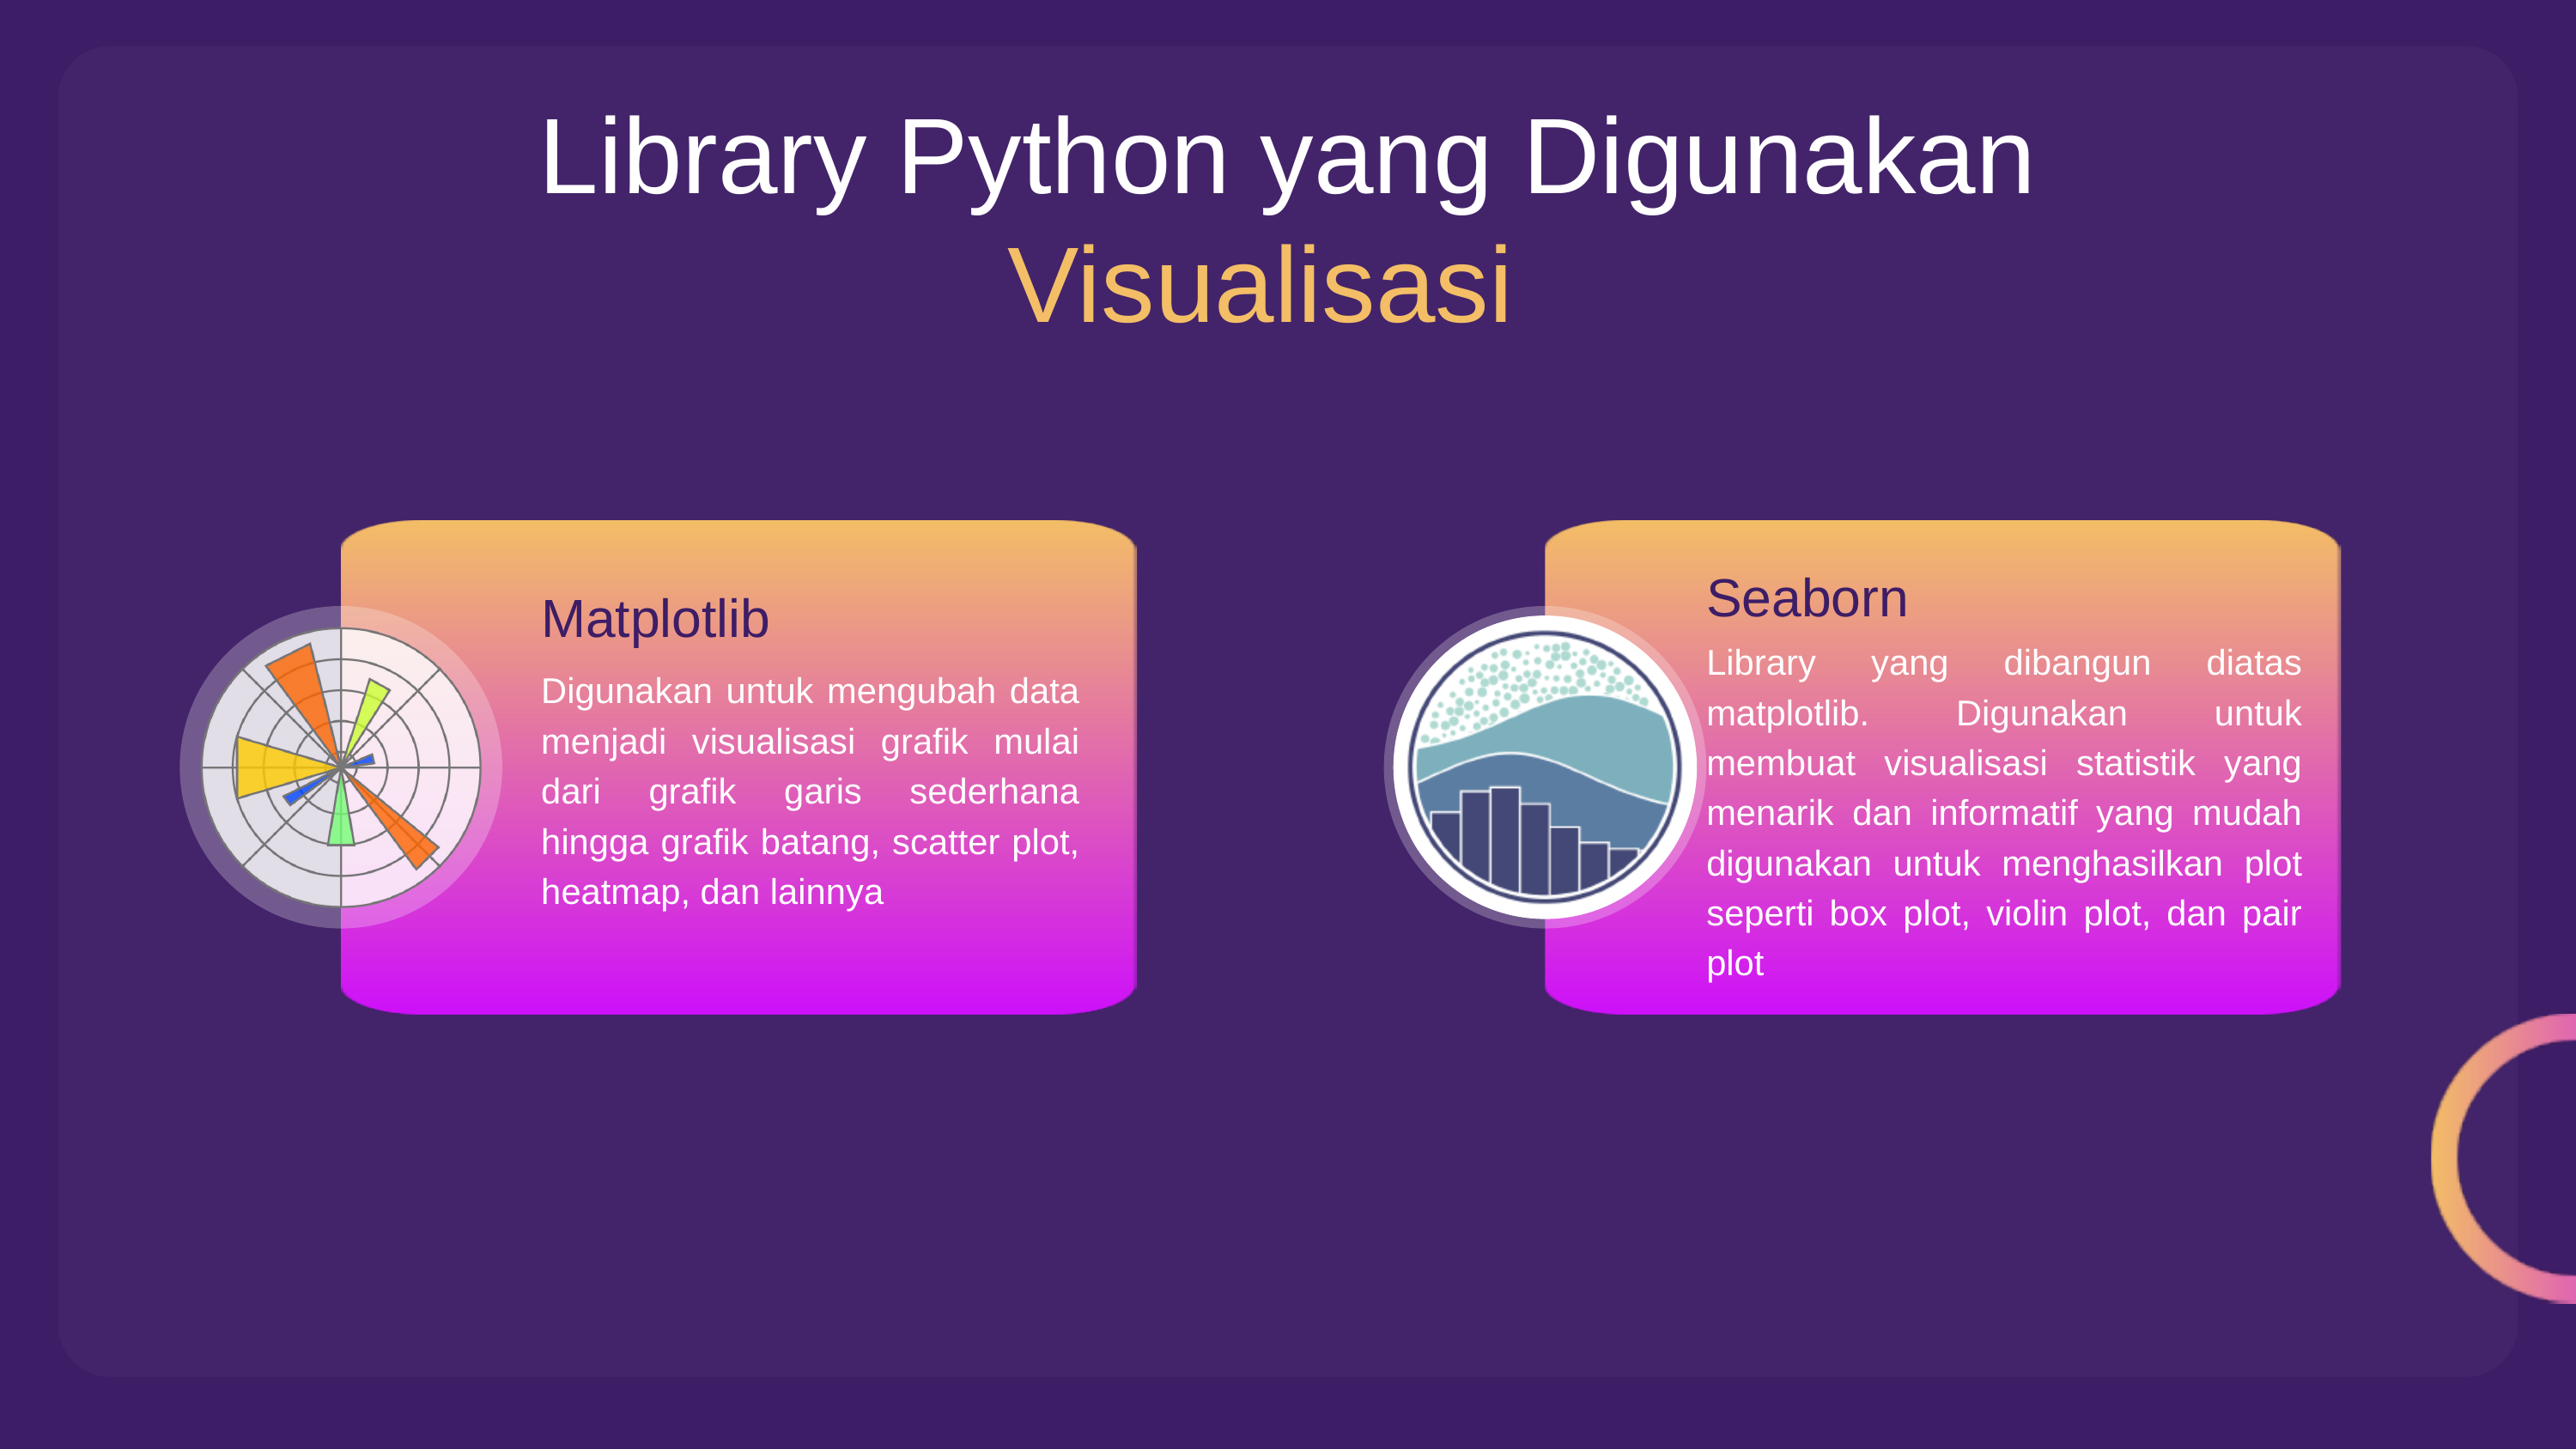

Library Python yang Digunakan
Visualisasi

Seaborn
Matplotlib

Library yang dibangun diatas matplotlib. Digunakan untuk membuat visualisasi statistik yang menarik dan informatif yang mudah digunakan untuk menghasilkan plot seperti box plot, violin plot, dan pair plot
Digunakan untuk mengubah data menjadi visualisasi grafik mulai dari grafik garis sederhana hingga grafik batang, scatter plot, heatmap, dan lainnya